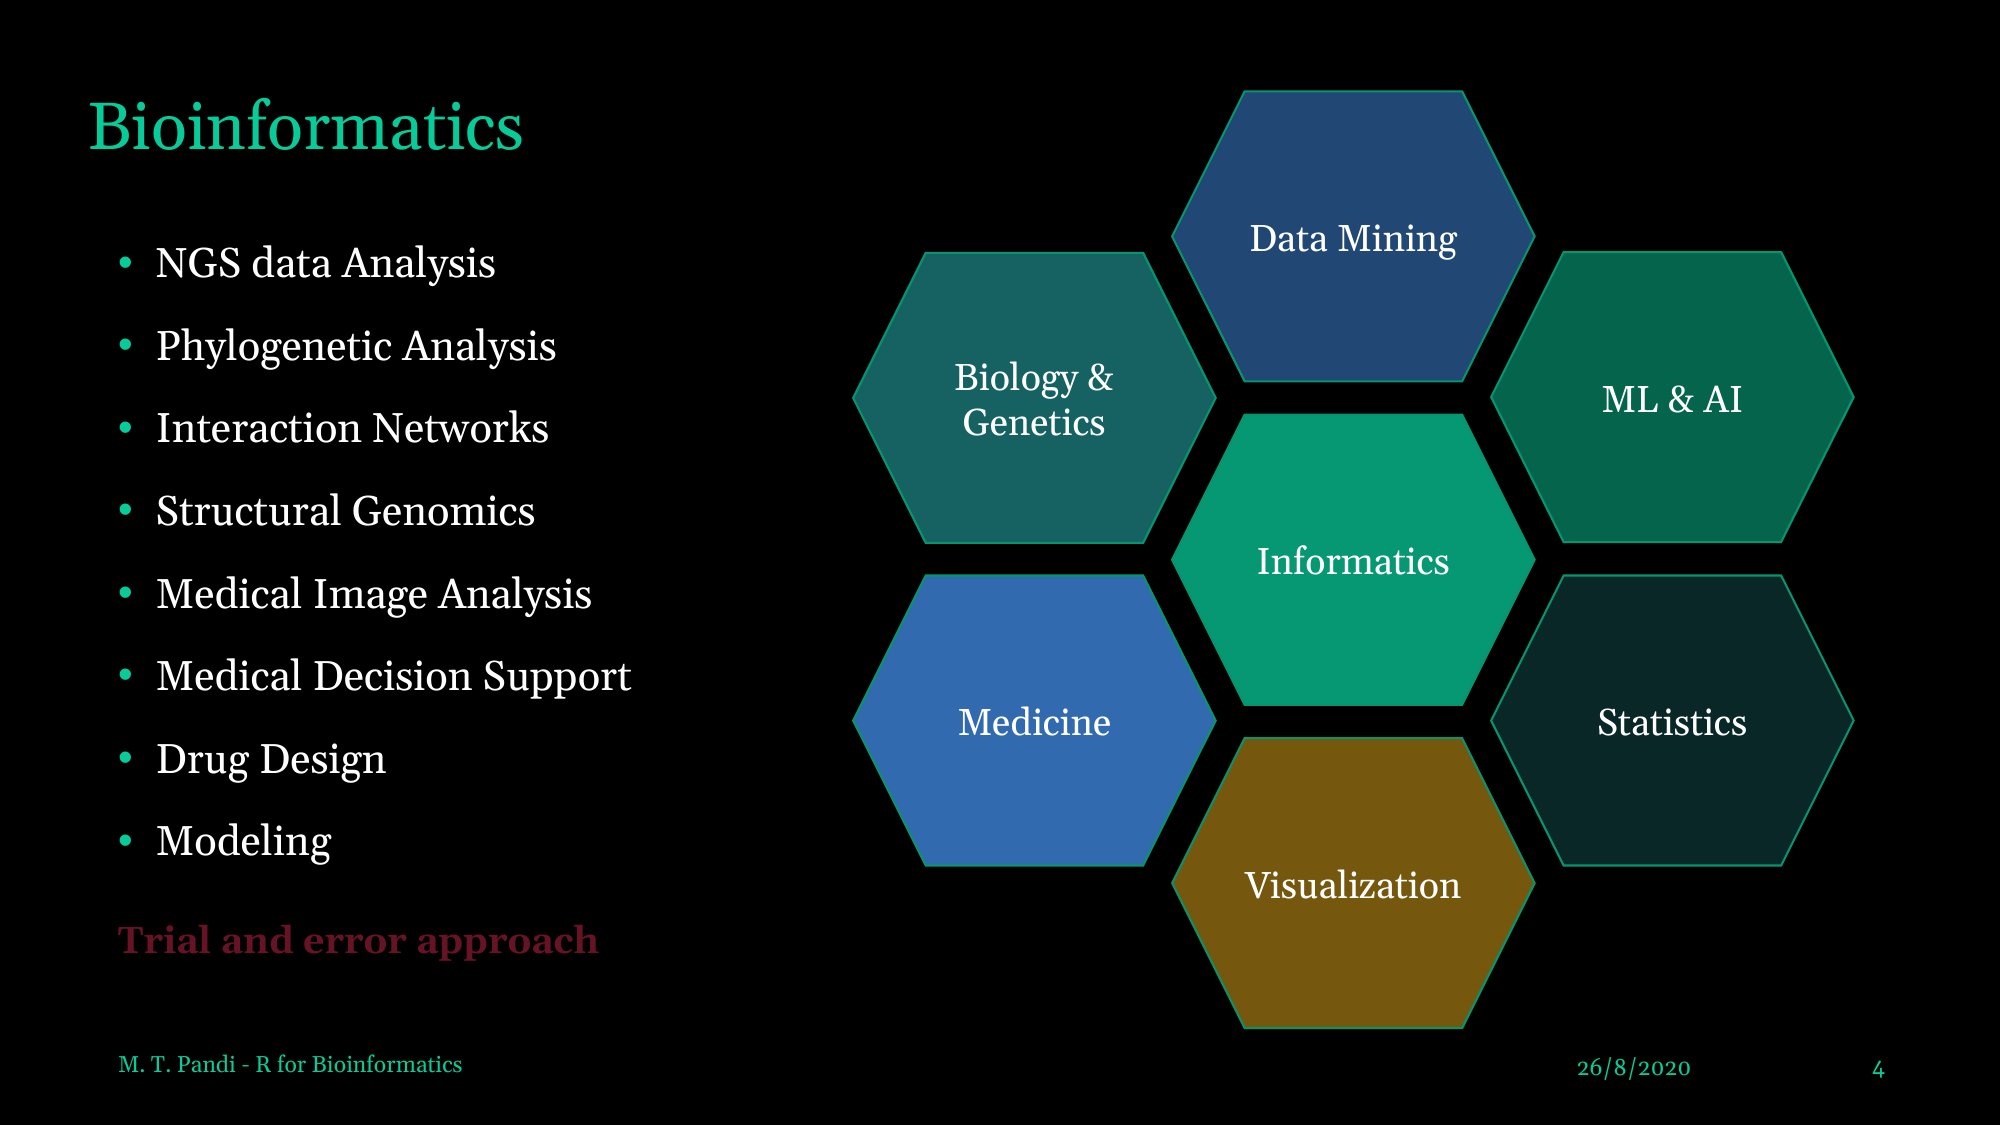

# Bioinformatics
Data Mining
ML & AI
Biology & Genetics
Informatics
Medicine
Statistics
Visualization
NGS data Analysis
Phylogenetic Analysis
Interaction Networks
Structural Genomics
Medical Image Analysis
Medical Decision Support
Drug Design
Modeling

Trial and error approach
M. T. Pandi - R for Bioinformatics
26/8/2020
4